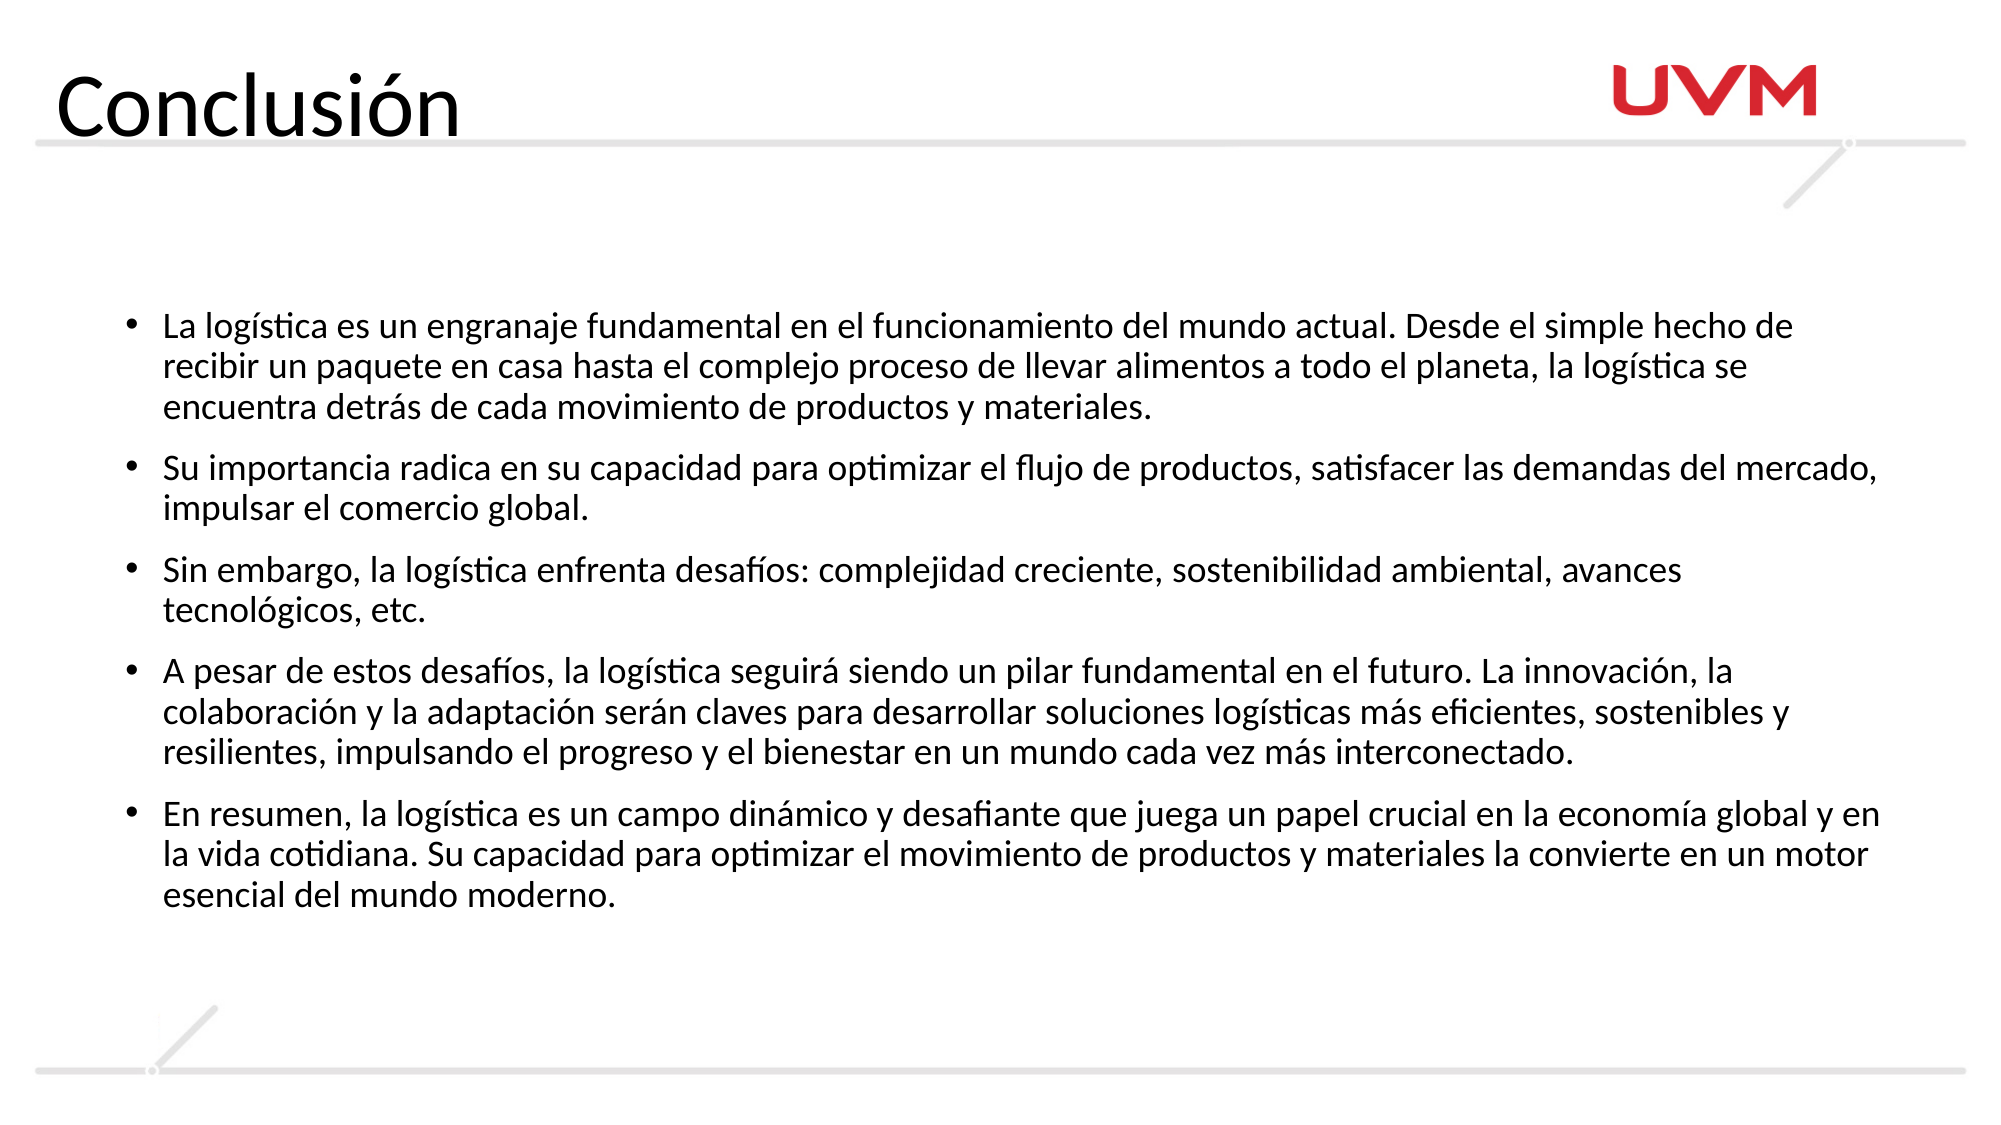

# Conclusión

La logística es un engranaje fundamental en el funcionamiento del mundo actual. Desde el simple hecho de recibir un paquete en casa hasta el complejo proceso de llevar alimentos a todo el planeta, la logística se encuentra detrás de cada movimiento de productos y materiales.
Su importancia radica en su capacidad para optimizar el flujo de productos, satisfacer las demandas del mercado, impulsar el comercio global.
Sin embargo, la logística enfrenta desafíos: complejidad creciente, sostenibilidad ambiental, avances tecnológicos, etc.
A pesar de estos desafíos, la logística seguirá siendo un pilar fundamental en el futuro. La innovación, la colaboración y la adaptación serán claves para desarrollar soluciones logísticas más eficientes, sostenibles y resilientes, impulsando el progreso y el bienestar en un mundo cada vez más interconectado.
En resumen, la logística es un campo dinámico y desafiante que juega un papel crucial en la economía global y en la vida cotidiana. Su capacidad para optimizar el movimiento de productos y materiales la convierte en un motor esencial del mundo moderno.